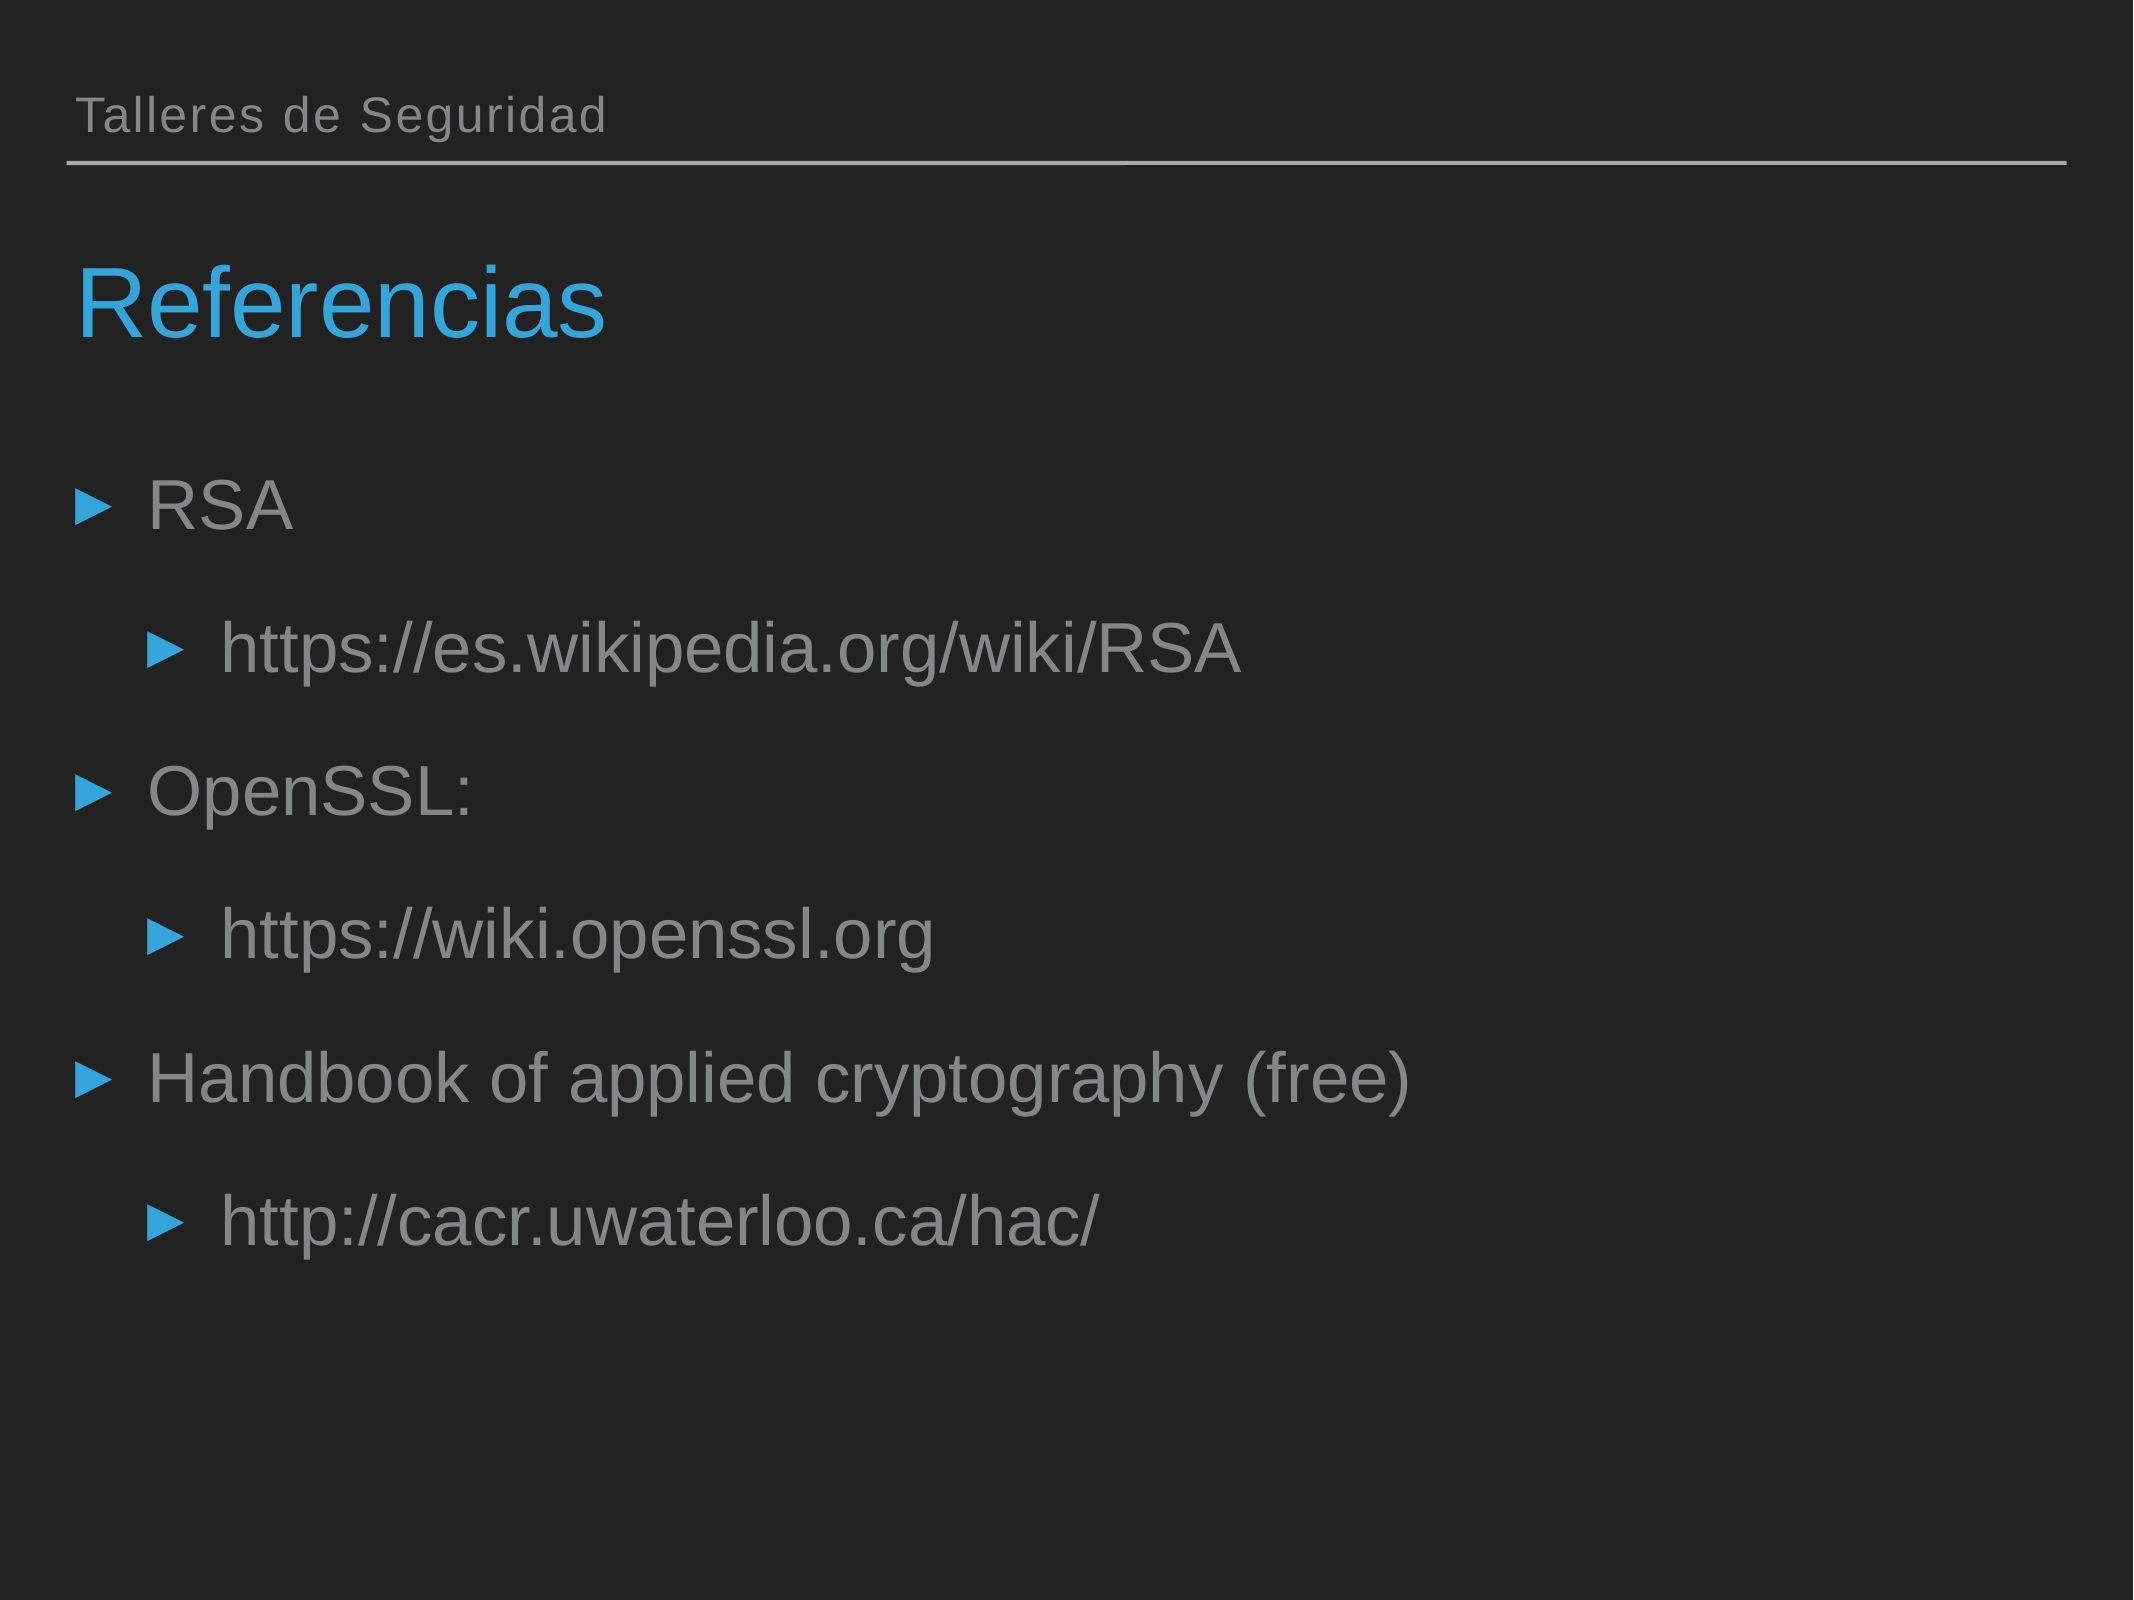

Talleres de Seguridad
# Referencias
RSA
https://es.wikipedia.org/wiki/RSA
OpenSSL:
https://wiki.openssl.org
Handbook of applied cryptography (free)
http://cacr.uwaterloo.ca/hac/